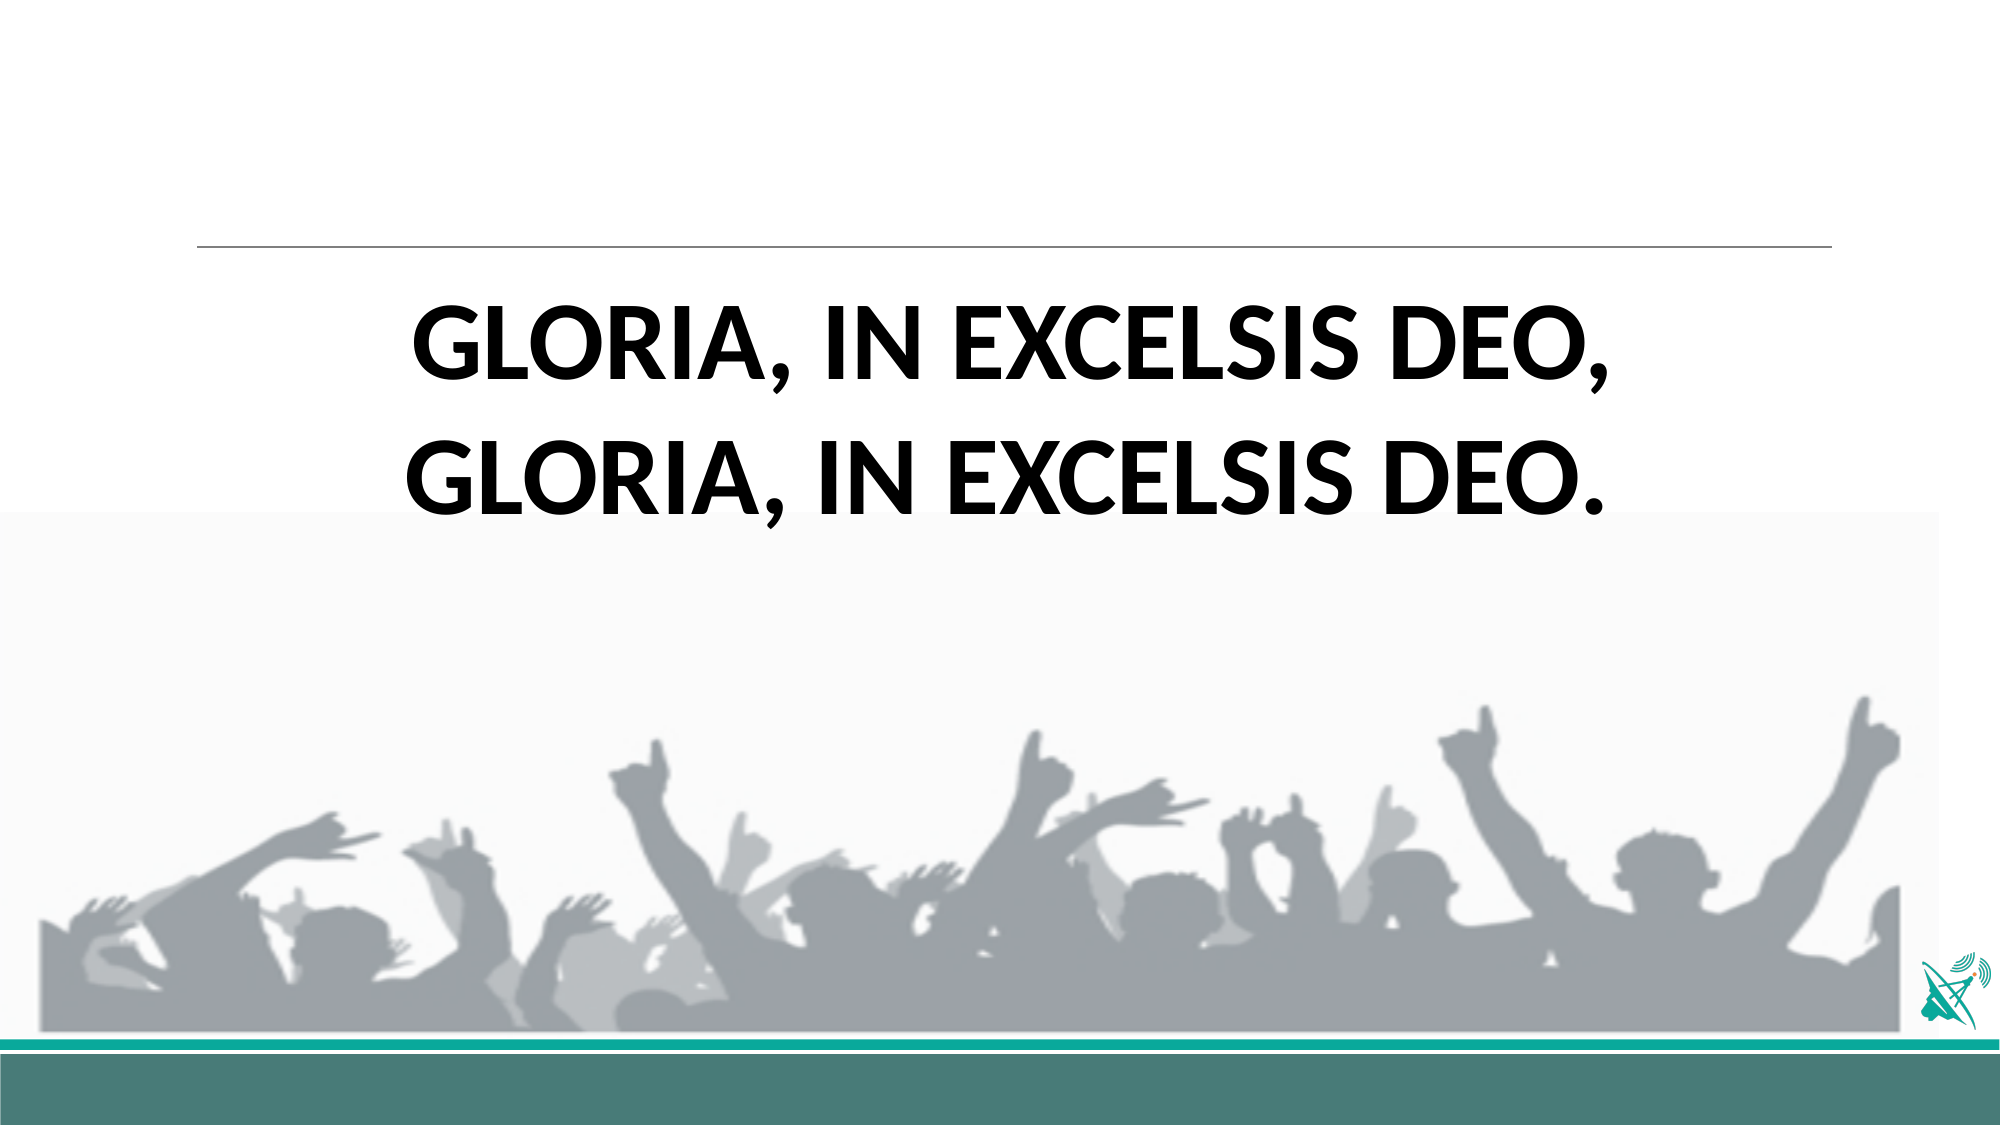

GLORIA, IN EXCELSIS DEO,
GLORIA, IN EXCELSIS DEO.